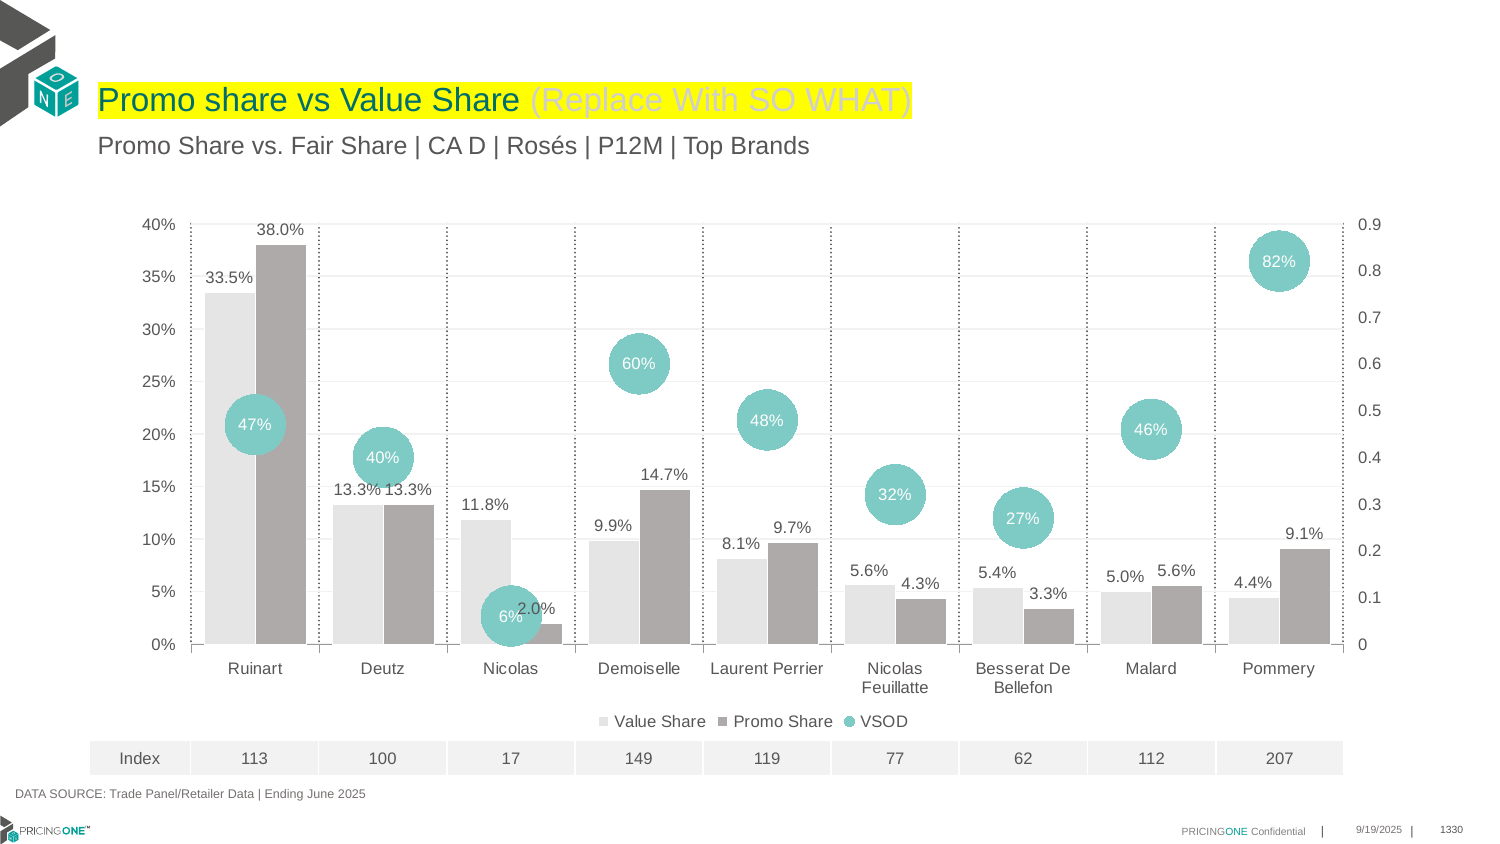

# Promo share vs Value Share (Replace With SO WHAT)
Promo Share vs. Fair Share | CA D | Rosés | P12M | Top Brands

### Chart

| Category | Value Share | Promo Share | VSOD |
|---|---|---|---|
| Ruinart | 0.33502250914619663 | 0.3799593082400814 | 0.47 |
| Deutz | 0.13277278234427708 | 0.13273009583980297 | 0.4 |
| Nicolas | 0.11827992112890198 | 0.019795164411537492 | 0.06 |
| Demoiselle | 0.09888879650306456 | 0.14731640902867546 | 0.6 |
| Laurent Perrier | 0.0813744239083955 | 0.09663910539318796 | 0.48 |
| Nicolas Feuillatte | 0.05624465482016439 | 0.04315468222948011 | 0.32 |
| Besserat De Bellefon | 0.054041252910153464 | 0.033478916008230136 | 0.27 |
| Malard | 0.049845286739202736 | 0.05579054451999786 | 0.46 |
| Pommery | 0.04408288592198413 | 0.09113577432900664 | 0.82 |
| Index | 113 | 100 | 17 | 149 | 119 | 77 | 62 | 112 | 207 |
| --- | --- | --- | --- | --- | --- | --- | --- | --- | --- |
DATA SOURCE: Trade Panel/Retailer Data | Ending June 2025

9/19/2025
1330